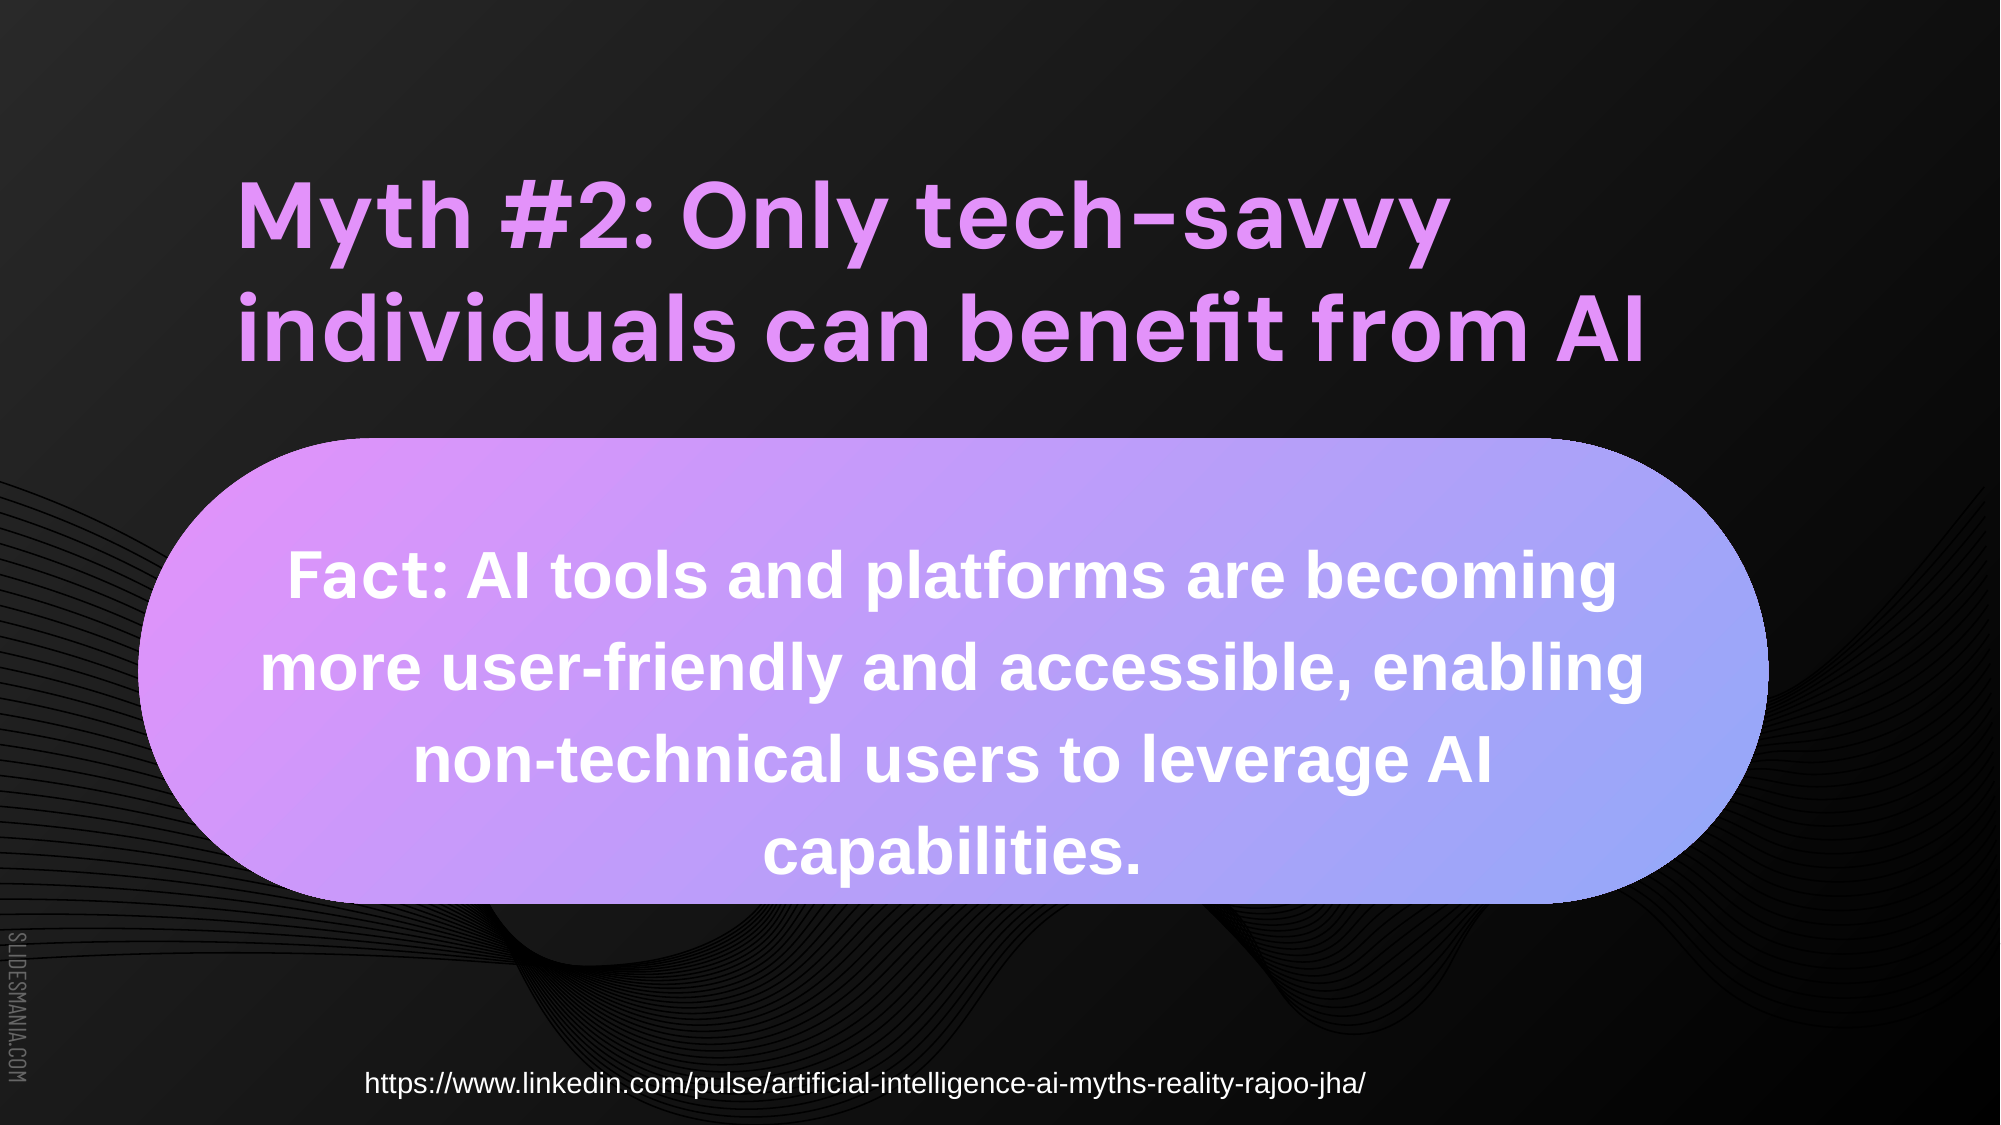

# Myth #2: Only tech-savvy individuals can benefit from AI

Fact: AI tools and platforms are becoming more user-friendly and accessible, enabling non-technical users to leverage AI capabilities.
https://www.linkedin.com/pulse/artificial-intelligence-ai-myths-reality-rajoo-jha/